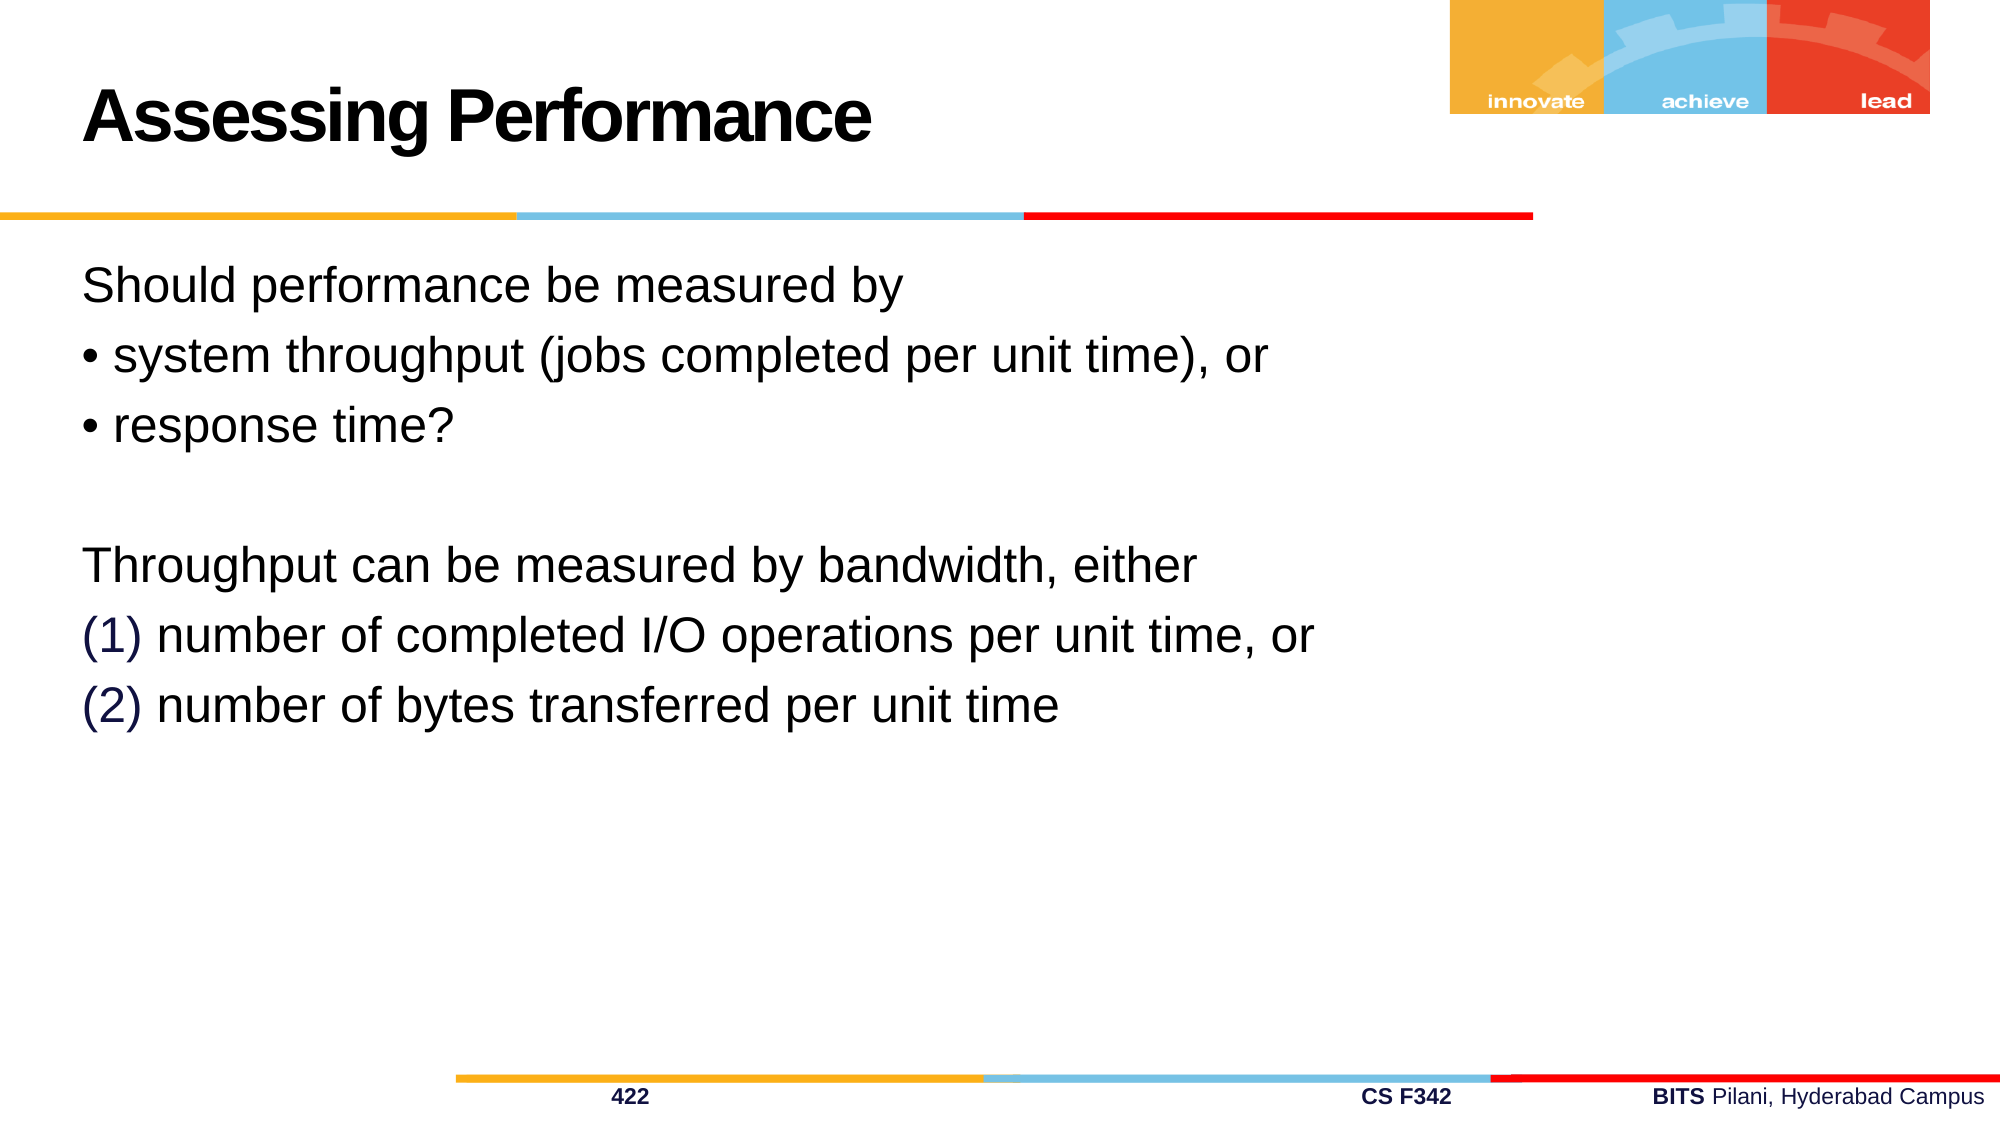

Assessing Performance
Should performance be measured by
• system throughput (jobs completed per unit time), or
• response time?

Throughput can be measured by bandwidth, either
number of completed I/O operations per unit time, or
number of bytes transferred per unit time